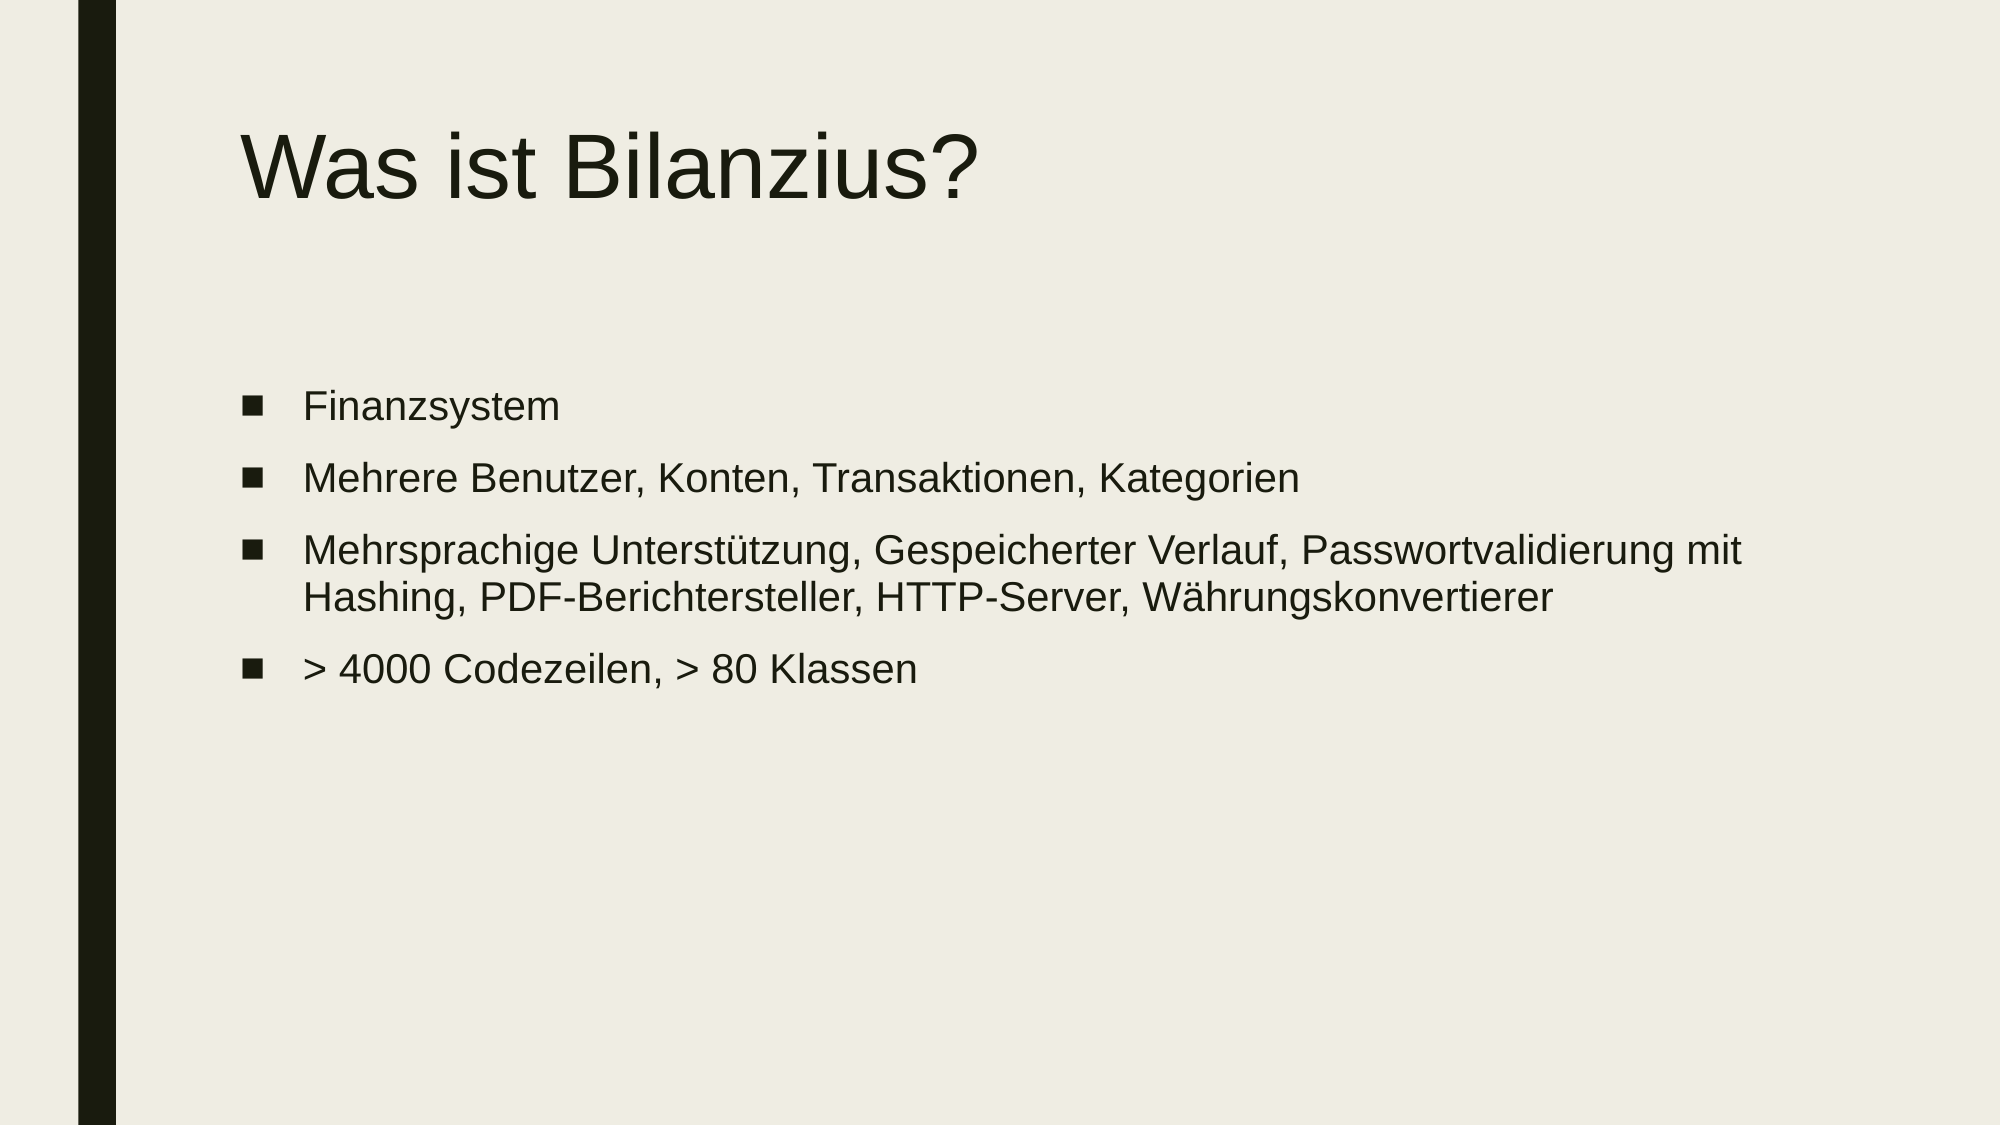

# Was ist Bilanzius?
Finanzsystem
Mehrere Benutzer, Konten, Transaktionen, Kategorien
Mehrsprachige Unterstützung, Gespeicherter Verlauf, Passwortvalidierung mit Hashing, PDF-Berichtersteller, HTTP-Server, Währungskonvertierer
> 4000 Codezeilen, > 80 Klassen